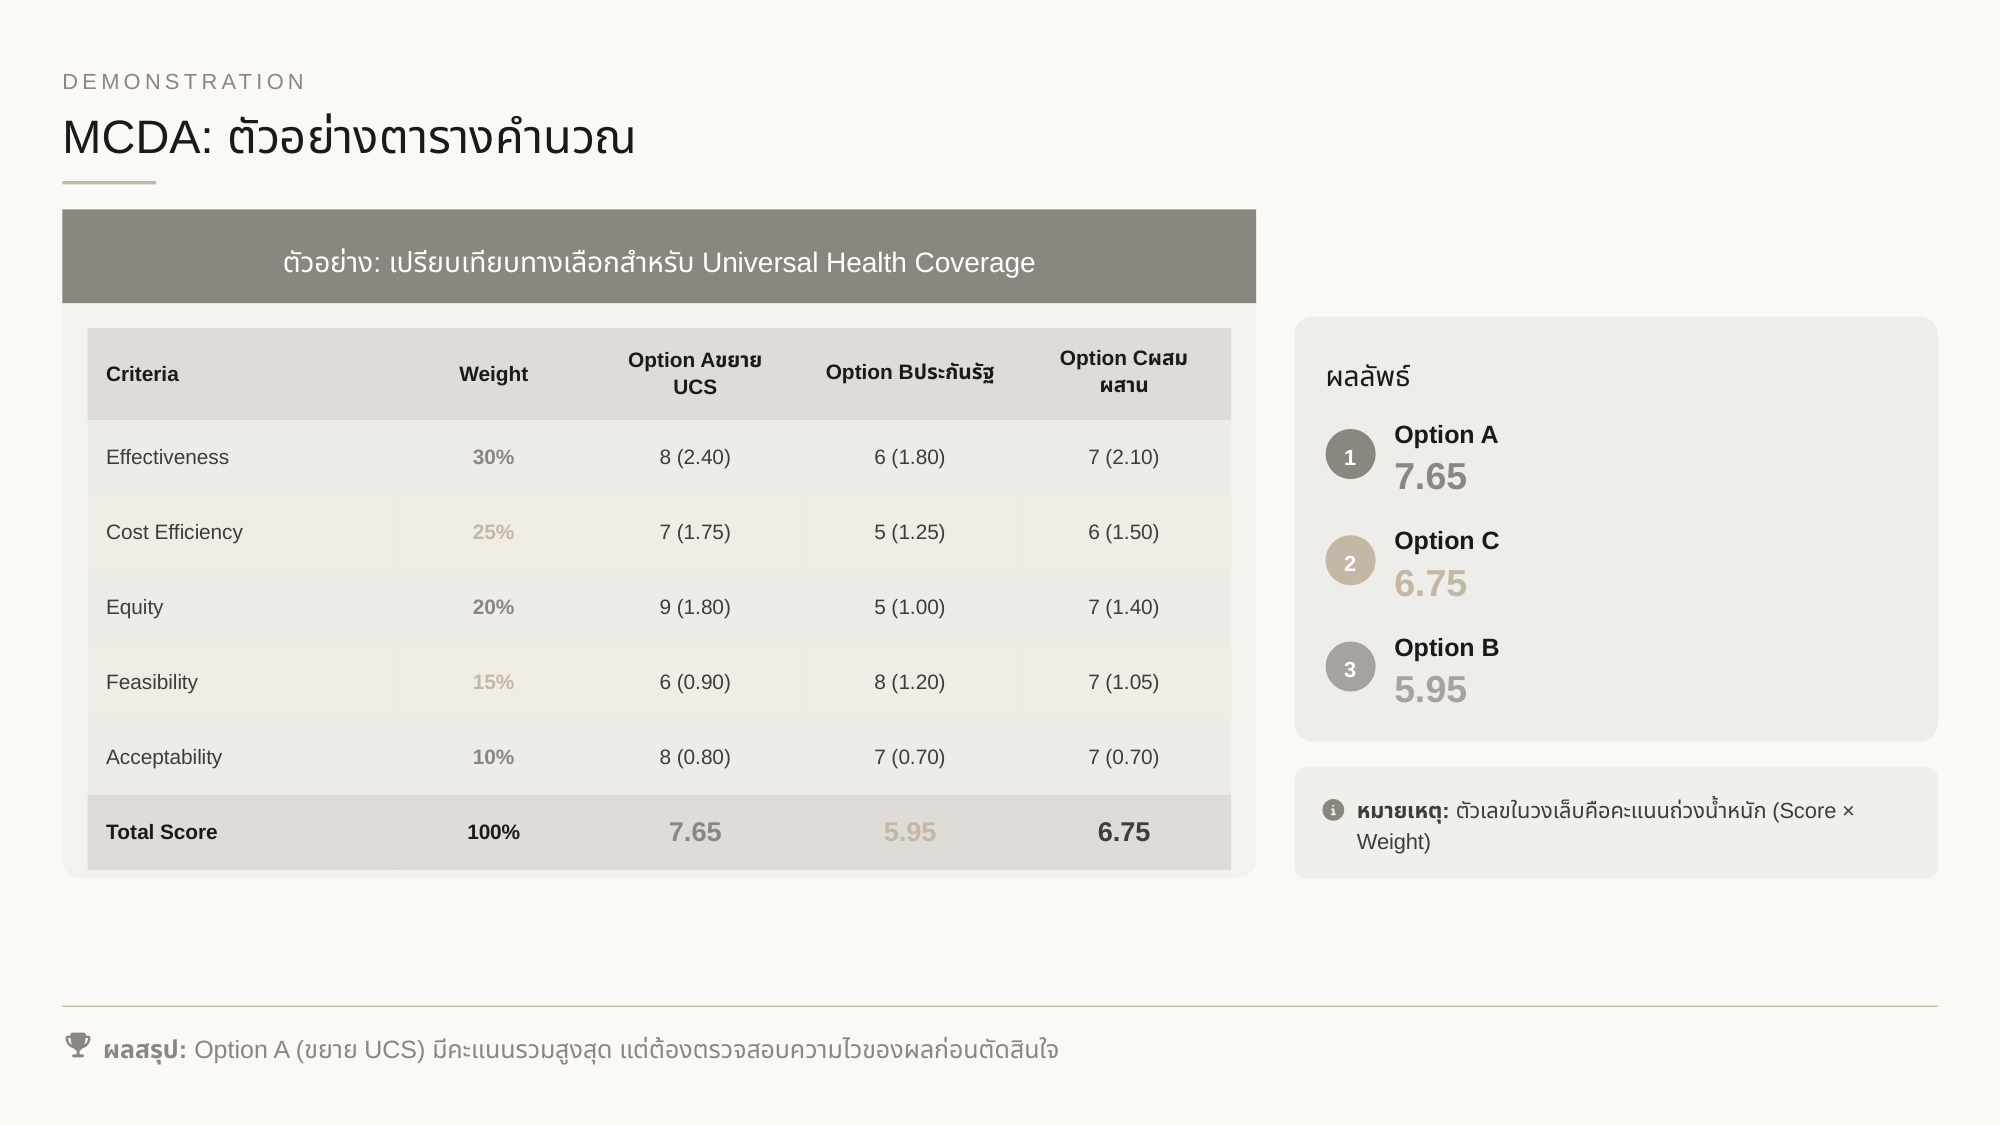

DEMONSTRATION
MCDA: ตัวอย่างตารางคำนวณ

ตัวอย่าง: เปรียบเทียบทางเลือกสำหรับ Universal Health Coverage

| Criteria | Weight | Option Aขยาย UCS | Option Bประกันรัฐ | Option Cผสมผสาน |
| --- | --- | --- | --- | --- |
| Effectiveness | 30% | 8 (2.40) | 6 (1.80) | 7 (2.10) |
| Cost Efficiency | 25% | 7 (1.75) | 5 (1.25) | 6 (1.50) |
| Equity | 20% | 9 (1.80) | 5 (1.00) | 7 (1.40) |
| Feasibility | 15% | 6 (0.90) | 8 (1.20) | 7 (1.05) |
| Acceptability | 10% | 8 (0.80) | 7 (0.70) | 7 (0.70) |
| Total Score | 100% | 7.65 | 5.95 | 6.75 |
ผลลัพธ์
Option A

1
7.65
Option C

2
6.75
Option B

3
5.95

หมายเหตุ: ตัวเลขในวงเล็บคือคะแนนถ่วงน้ำหนัก (Score × Weight)

ผลสรุป: Option A (ขยาย UCS) มีคะแนนรวมสูงสุด แต่ต้องตรวจสอบความไวของผลก่อนตัดสินใจ